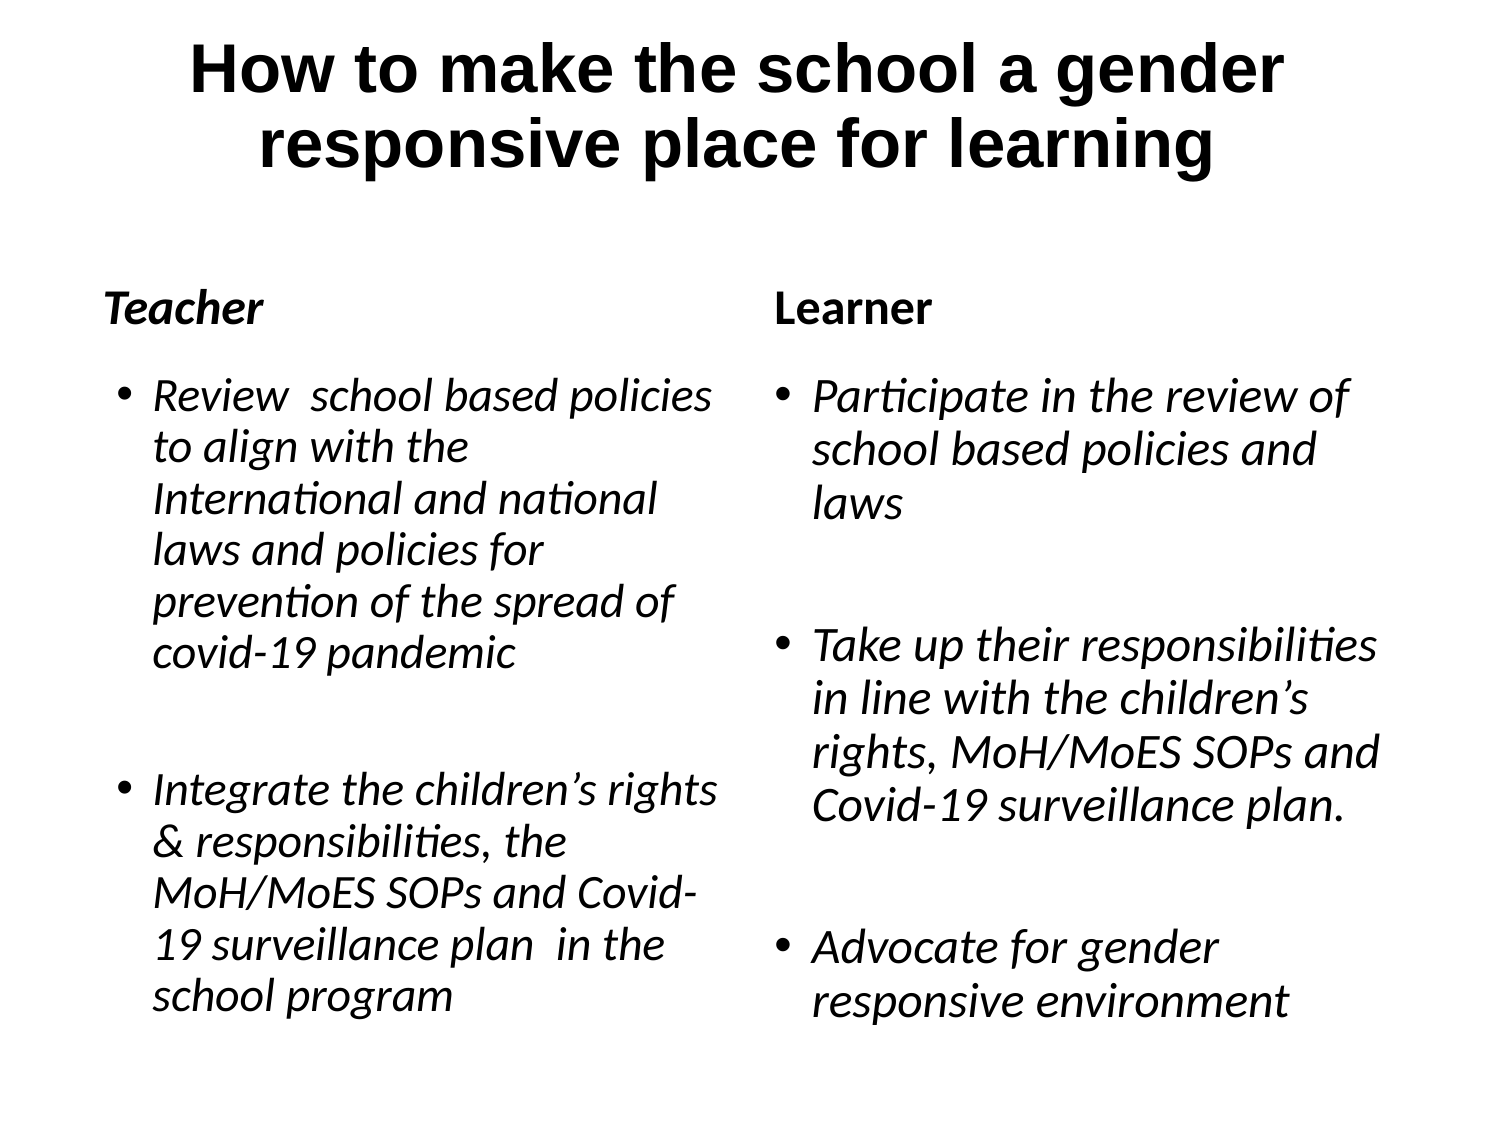

# How to make the school a gender responsive place for learning
Learner
Teacher
Participate in the review of school based policies and laws

Take up their responsibilities in line with the children’s rights, MoH/MoES SOPs and Covid-19 surveillance plan.

Advocate for gender responsive environment
Review  school based policies to align with the International and national laws and policies for prevention of the spread of covid-19 pandemic

Integrate the children’s rights & responsibilities, the MoH/MoES SOPs and Covid-19 surveillance plan  in the school program